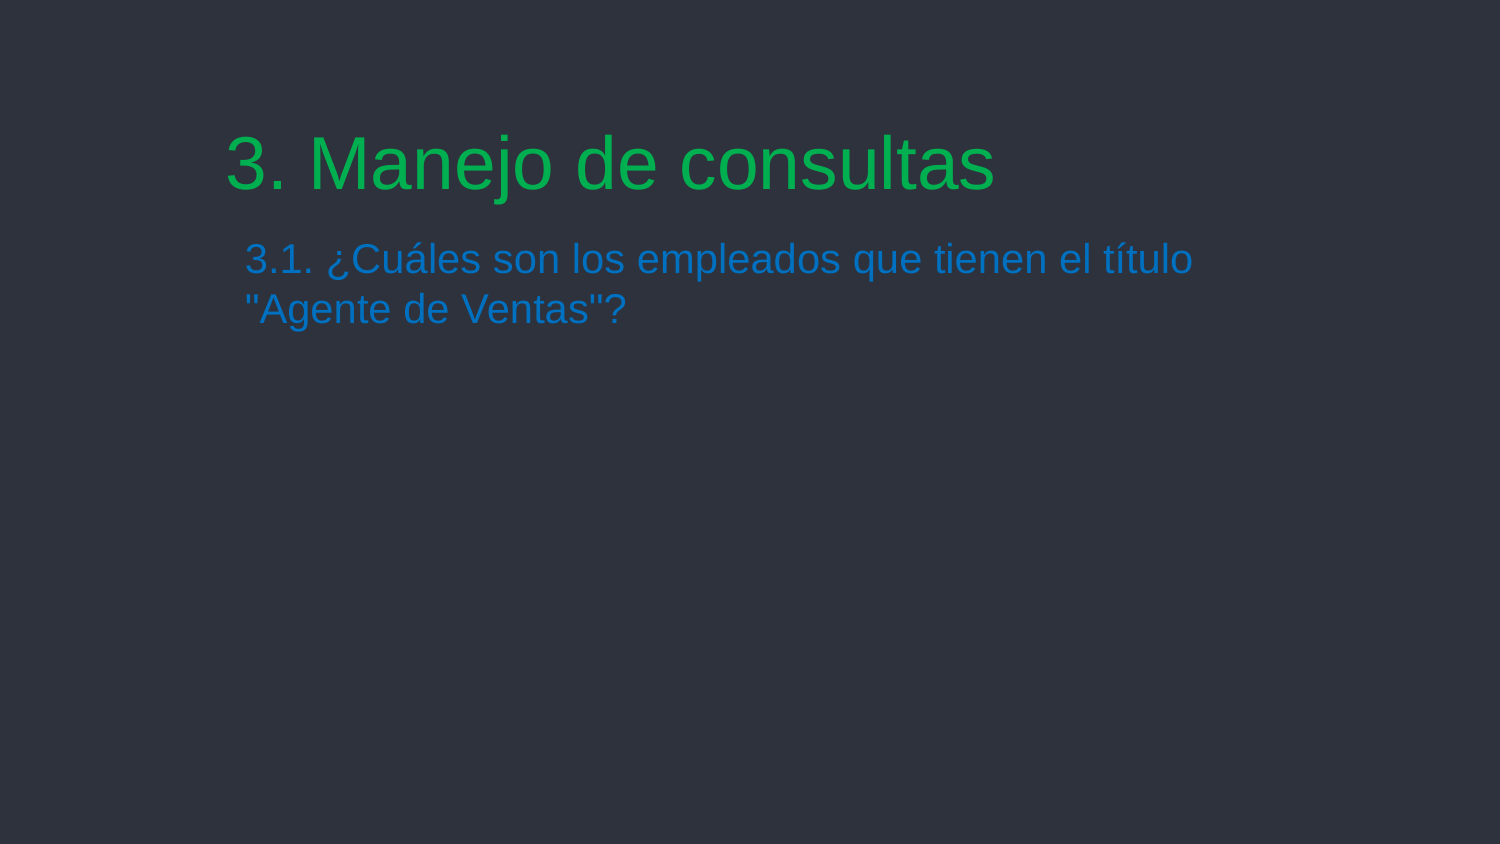

3. Manejo de consultas

3.1. ¿Cuáles son los empleados que tienen el título "Agente de Ventas"?